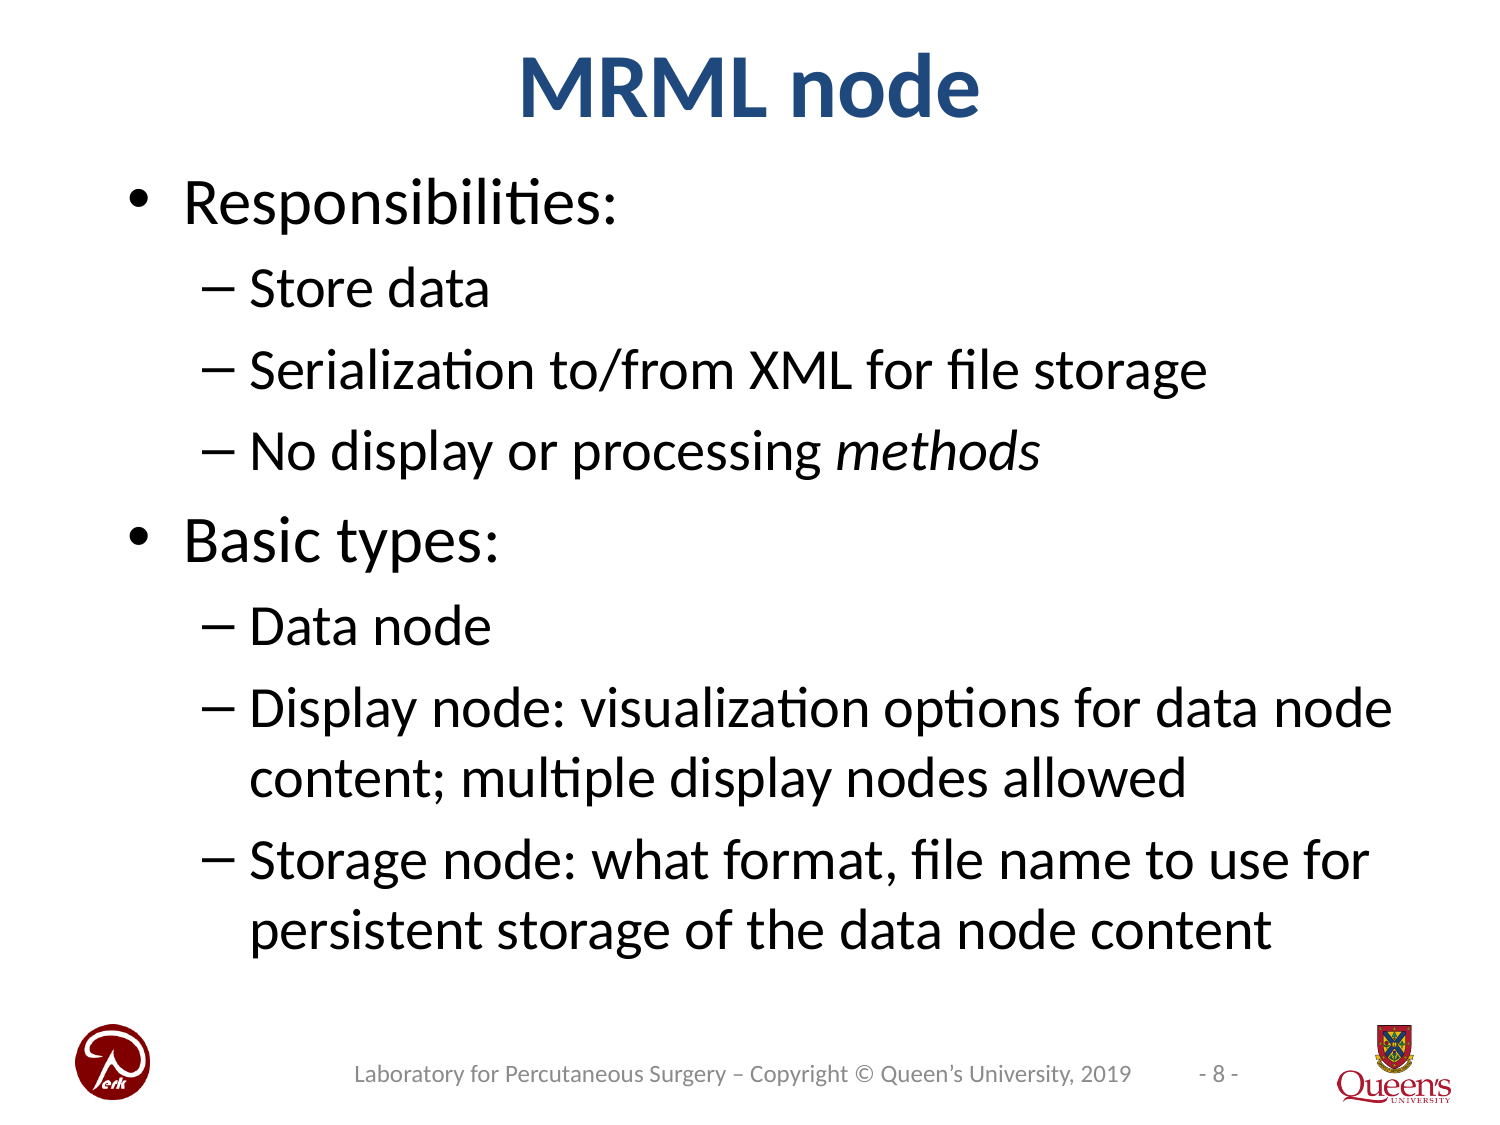

MRML node
Responsibilities:
Store data
Serialization to/from XML for file storage
No display or processing methods
Basic types:
Data node
Display node: visualization options for data node content; multiple display nodes allowed
Storage node: what format, file name to use for persistent storage of the data node content
Laboratory for Percutaneous Surgery – Copyright © Queen’s University, 2019
- 8 -